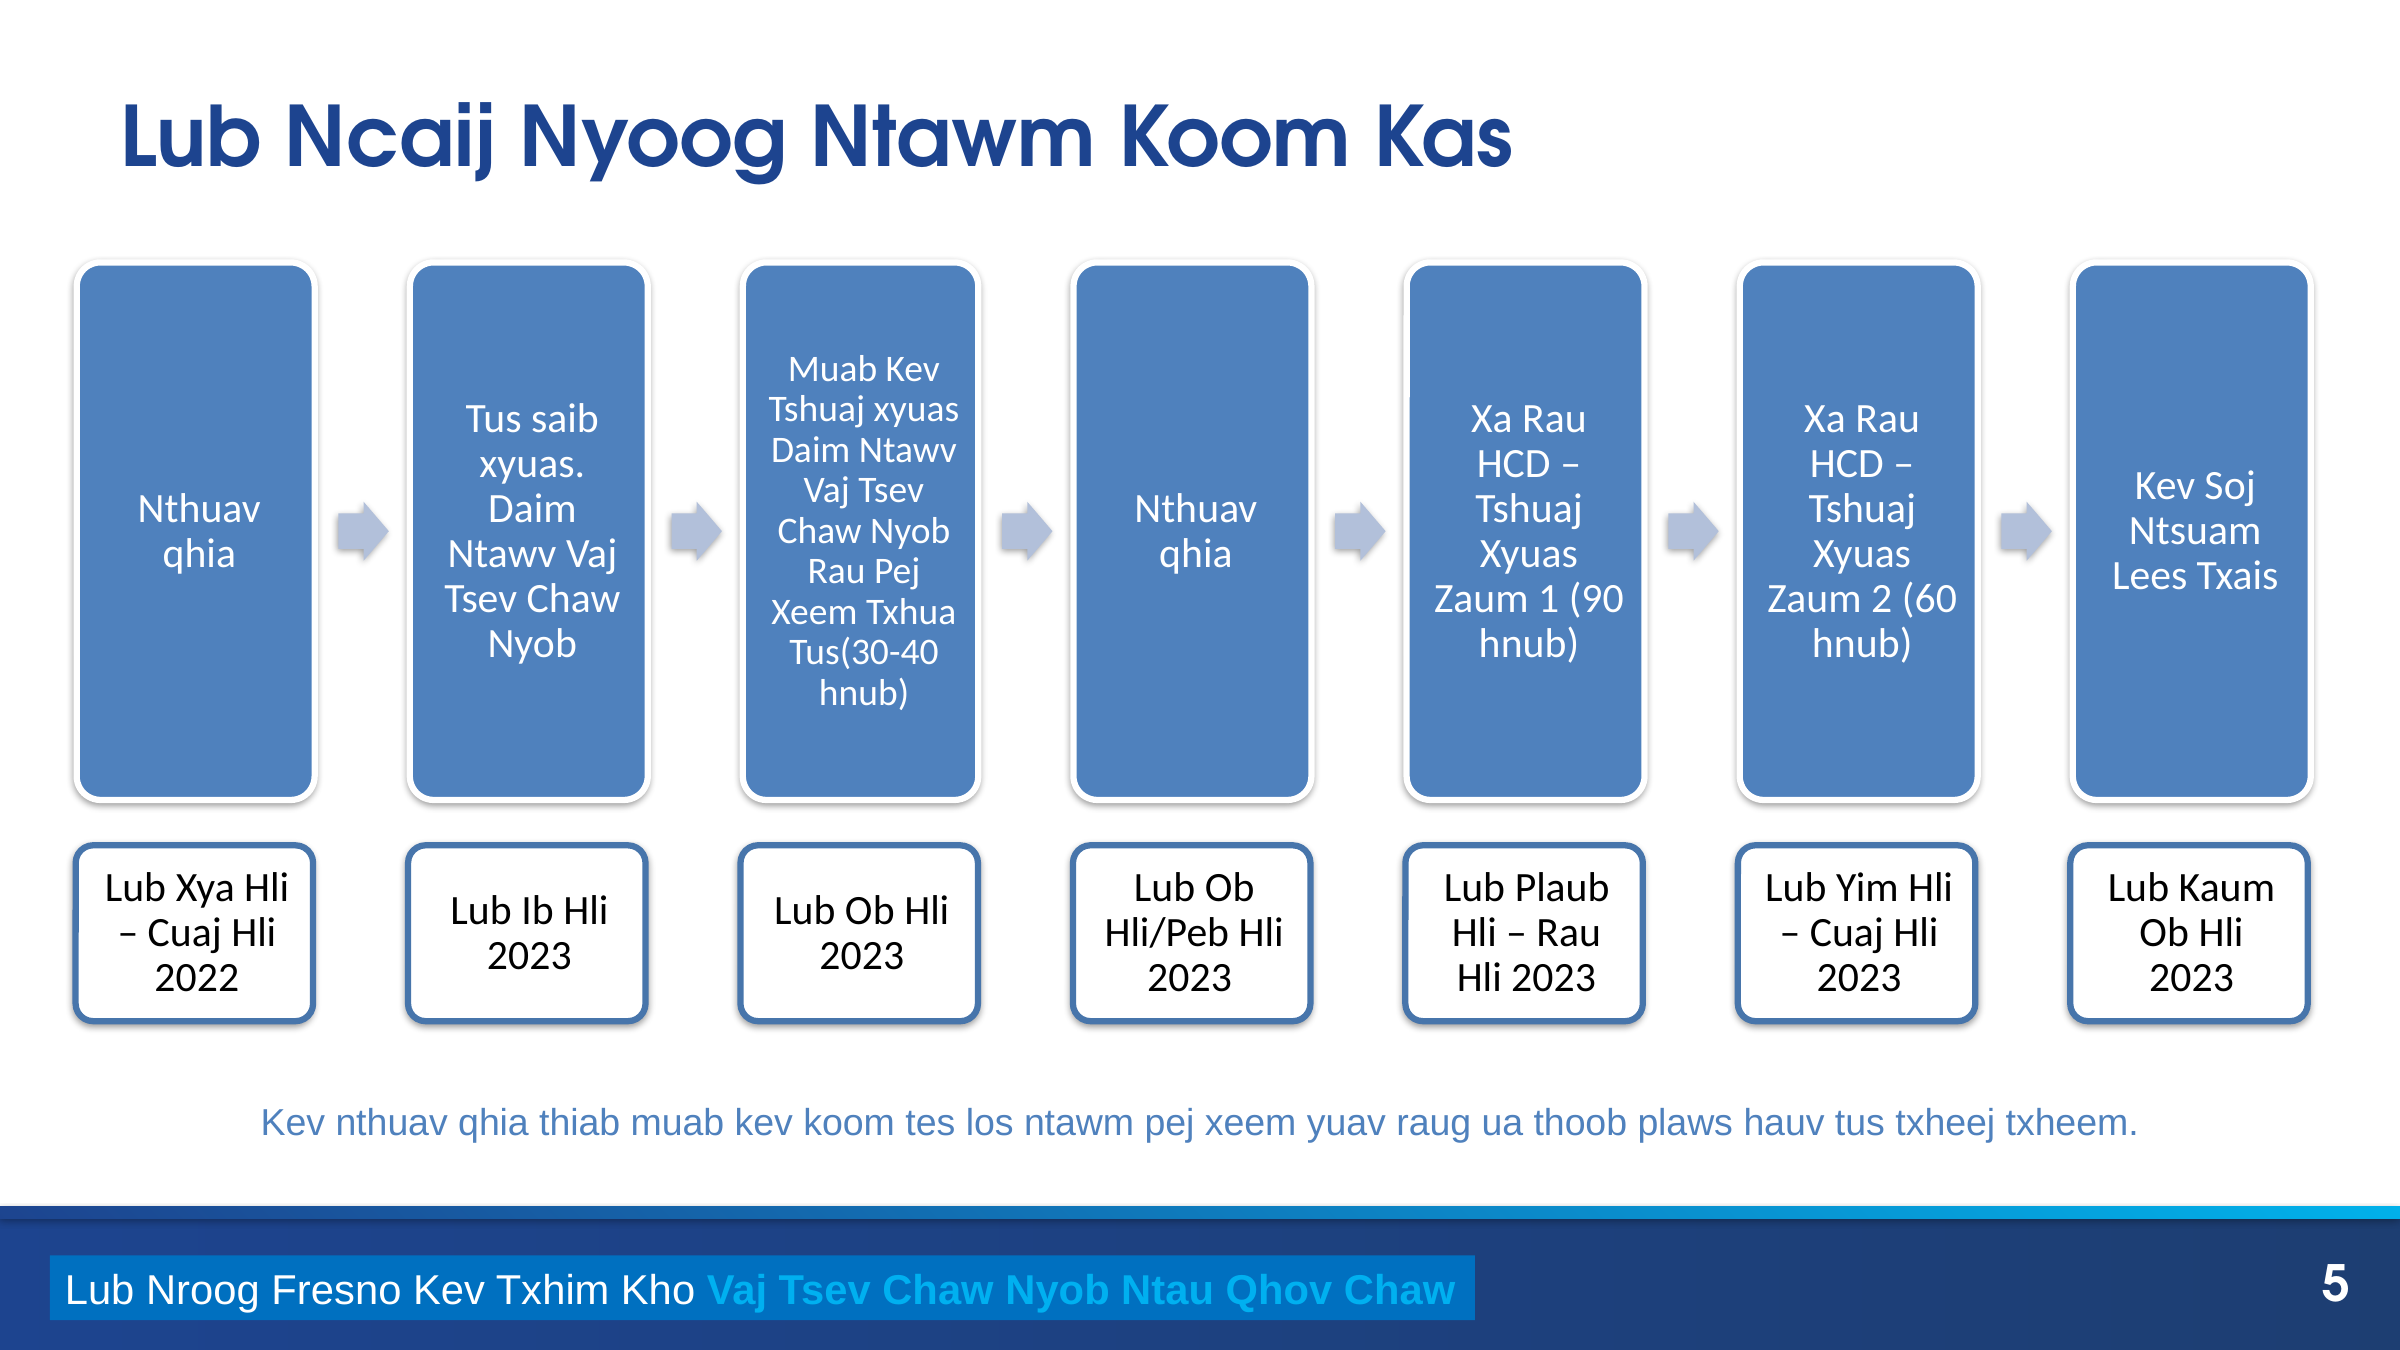

# Lub Ncaij Nyoog Ntawm Koom Kas
Nthuav qhia

Tus saib xyuas. Daim Ntawv Vaj Tsev Chaw Nyob

Muab Kev Tshuaj xyuas Daim Ntawv Vaj Tsev Chaw Nyob Rau Pej Xeem Txhua Tus(30-40 hnub)

Nthuav qhia

Xa Rau HCD – Tshuaj Xyuas Zaum 1 (90 hnub)

Xa Rau HCD – Tshuaj Xyuas Zaum 2 (60 hnub)

Kev Soj Ntsuam Lees Txais
Lub Xya Hli – Cuaj Hli 2022

Lub Ib Hli 2023

Lub Ob Hli 2023

Lub Ob Hli/Peb Hli
2023

Lub Plaub Hli – Rau Hli 2023

Lub Yim Hli – Cuaj Hli 2023

Lub Kaum Ob Hli 2023
Kev nthuav qhia thiab muab kev koom tes los ntawm pej xeem yuav raug ua thoob plaws hauv tus txheej txheem.
Lub Nroog Fresno Kev Txhim Kho Vaj Tsev Chaw Nyob Ntau Qhov Chaw